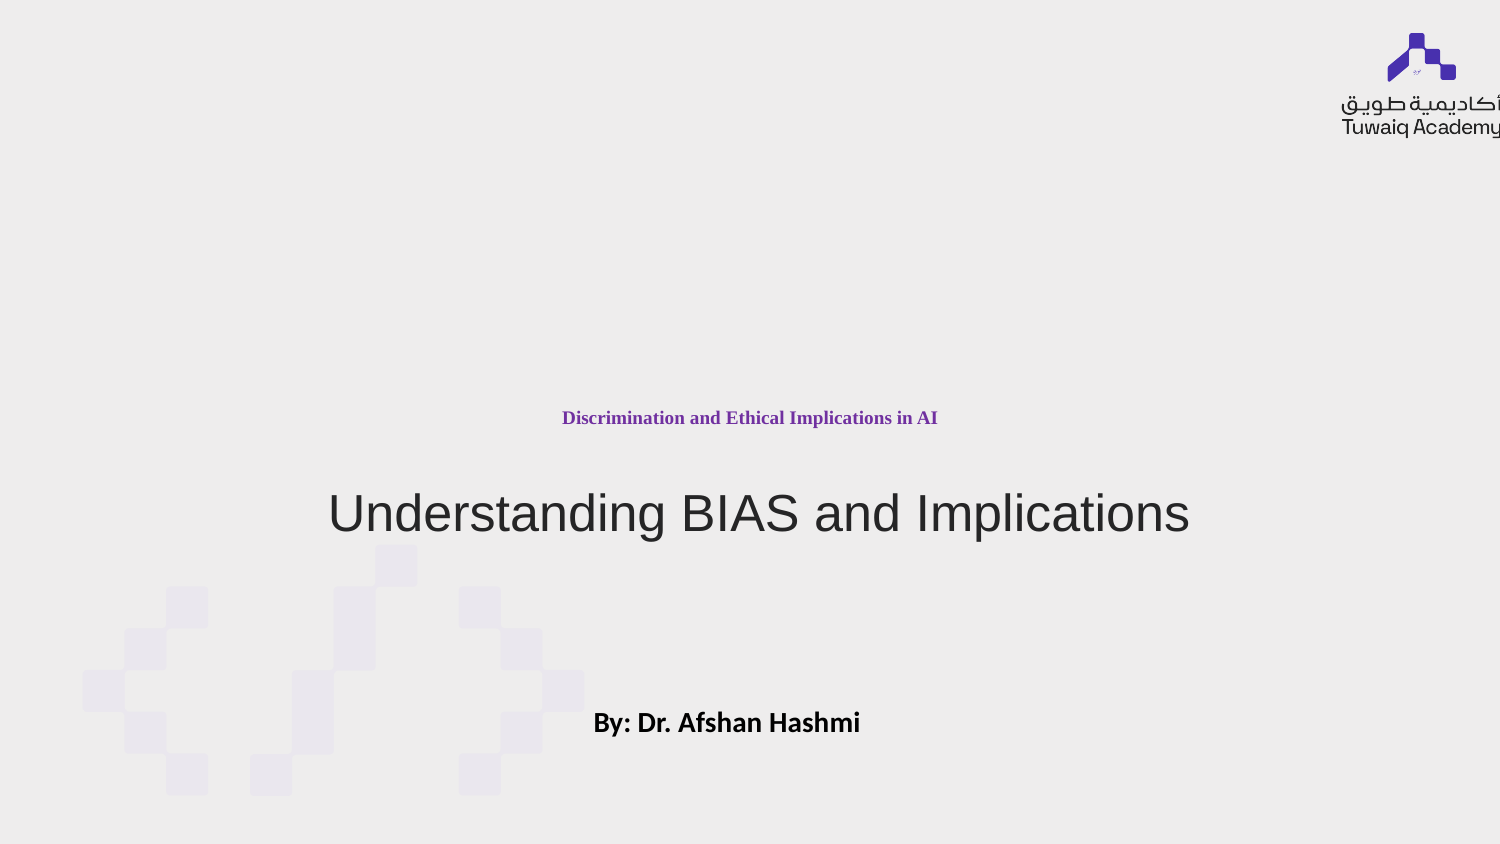

# Discrimination and Ethical Implications in AI
Understanding BIAS and Implications
By: Dr. Afshan Hashmi